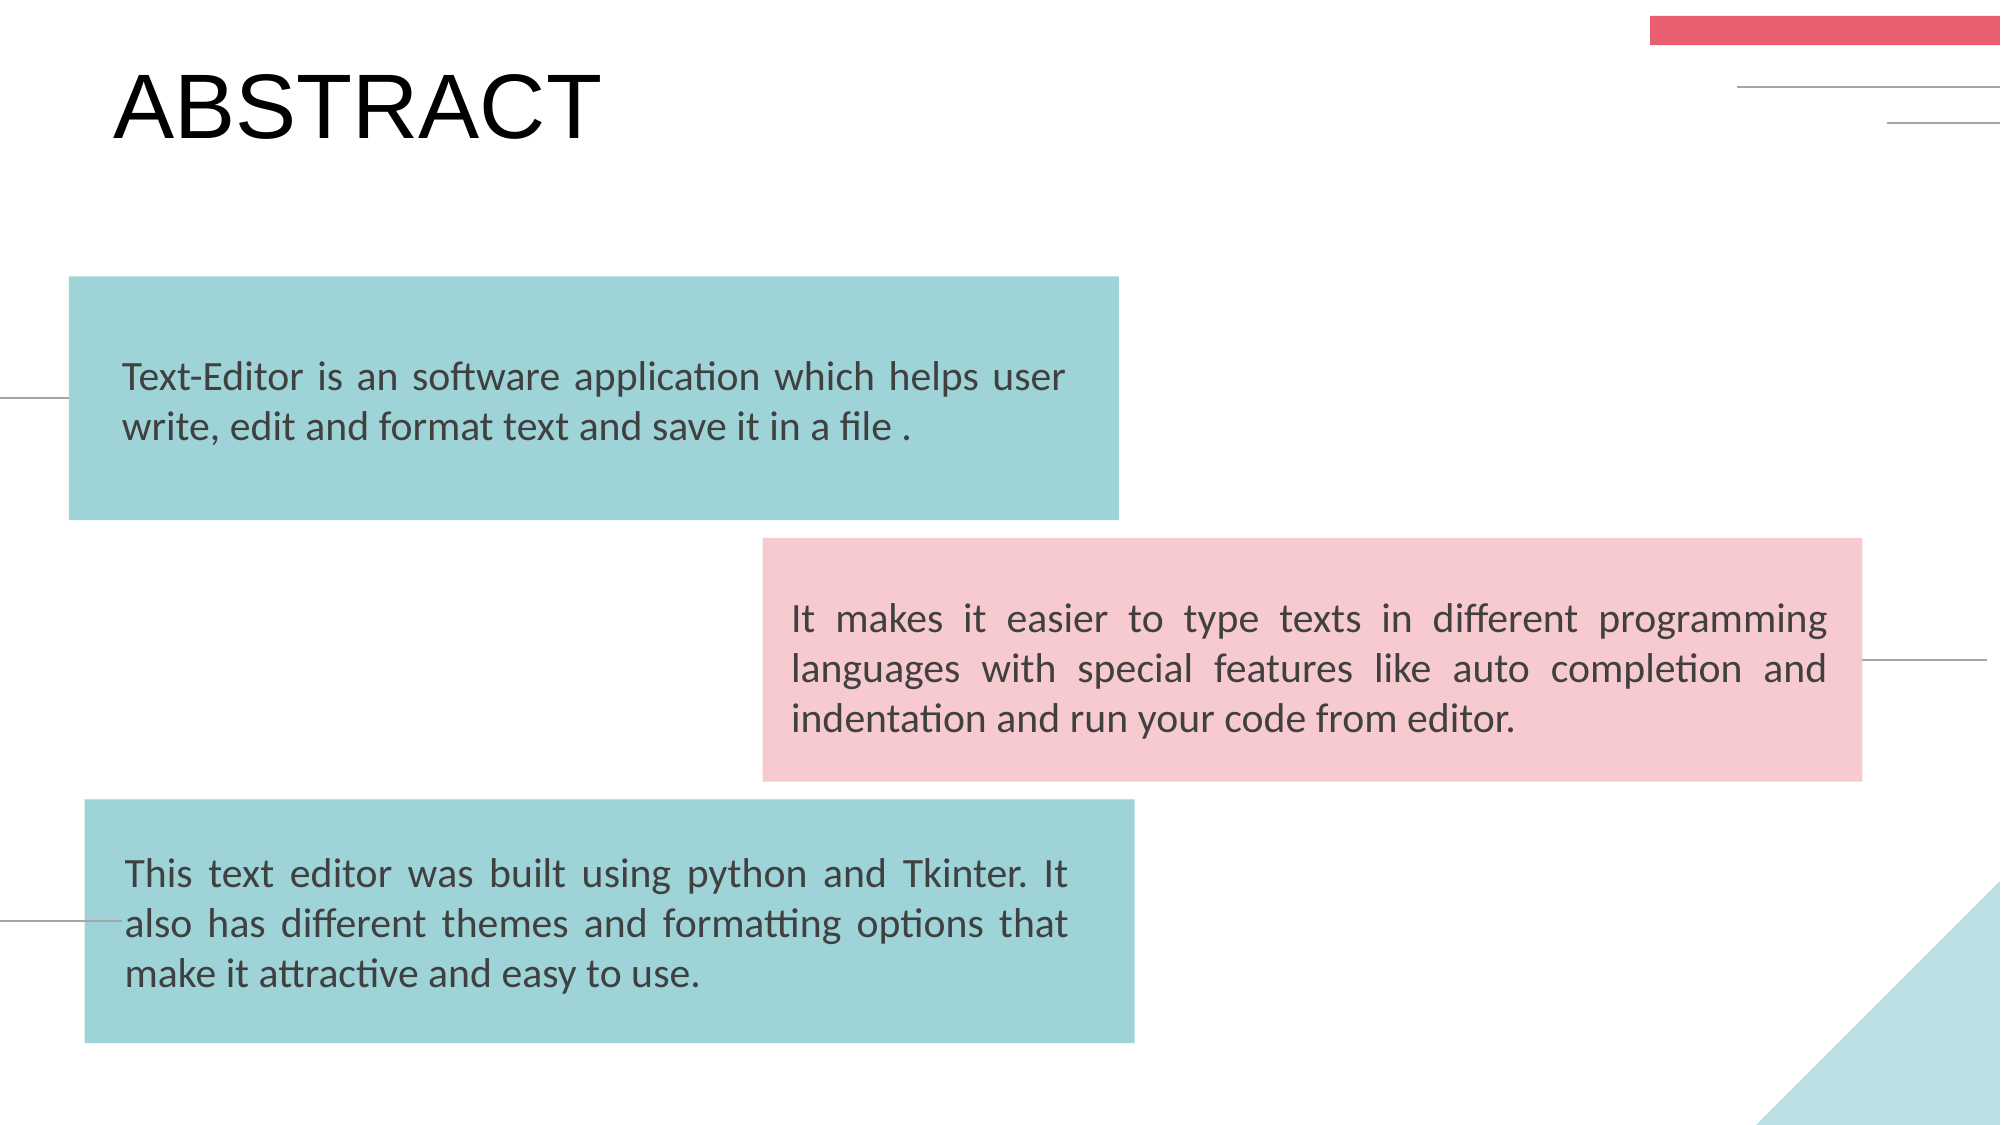

ABSTRACT

Text-Editor is an software application which helps user write, edit and format text and save it in a file .

It makes it easier to type texts in different programming languages with special features like auto completion and indentation and run your code from editor.

This text editor was built using python and Tkinter. It also has different themes and formatting options that make it attractive and easy to use.

2